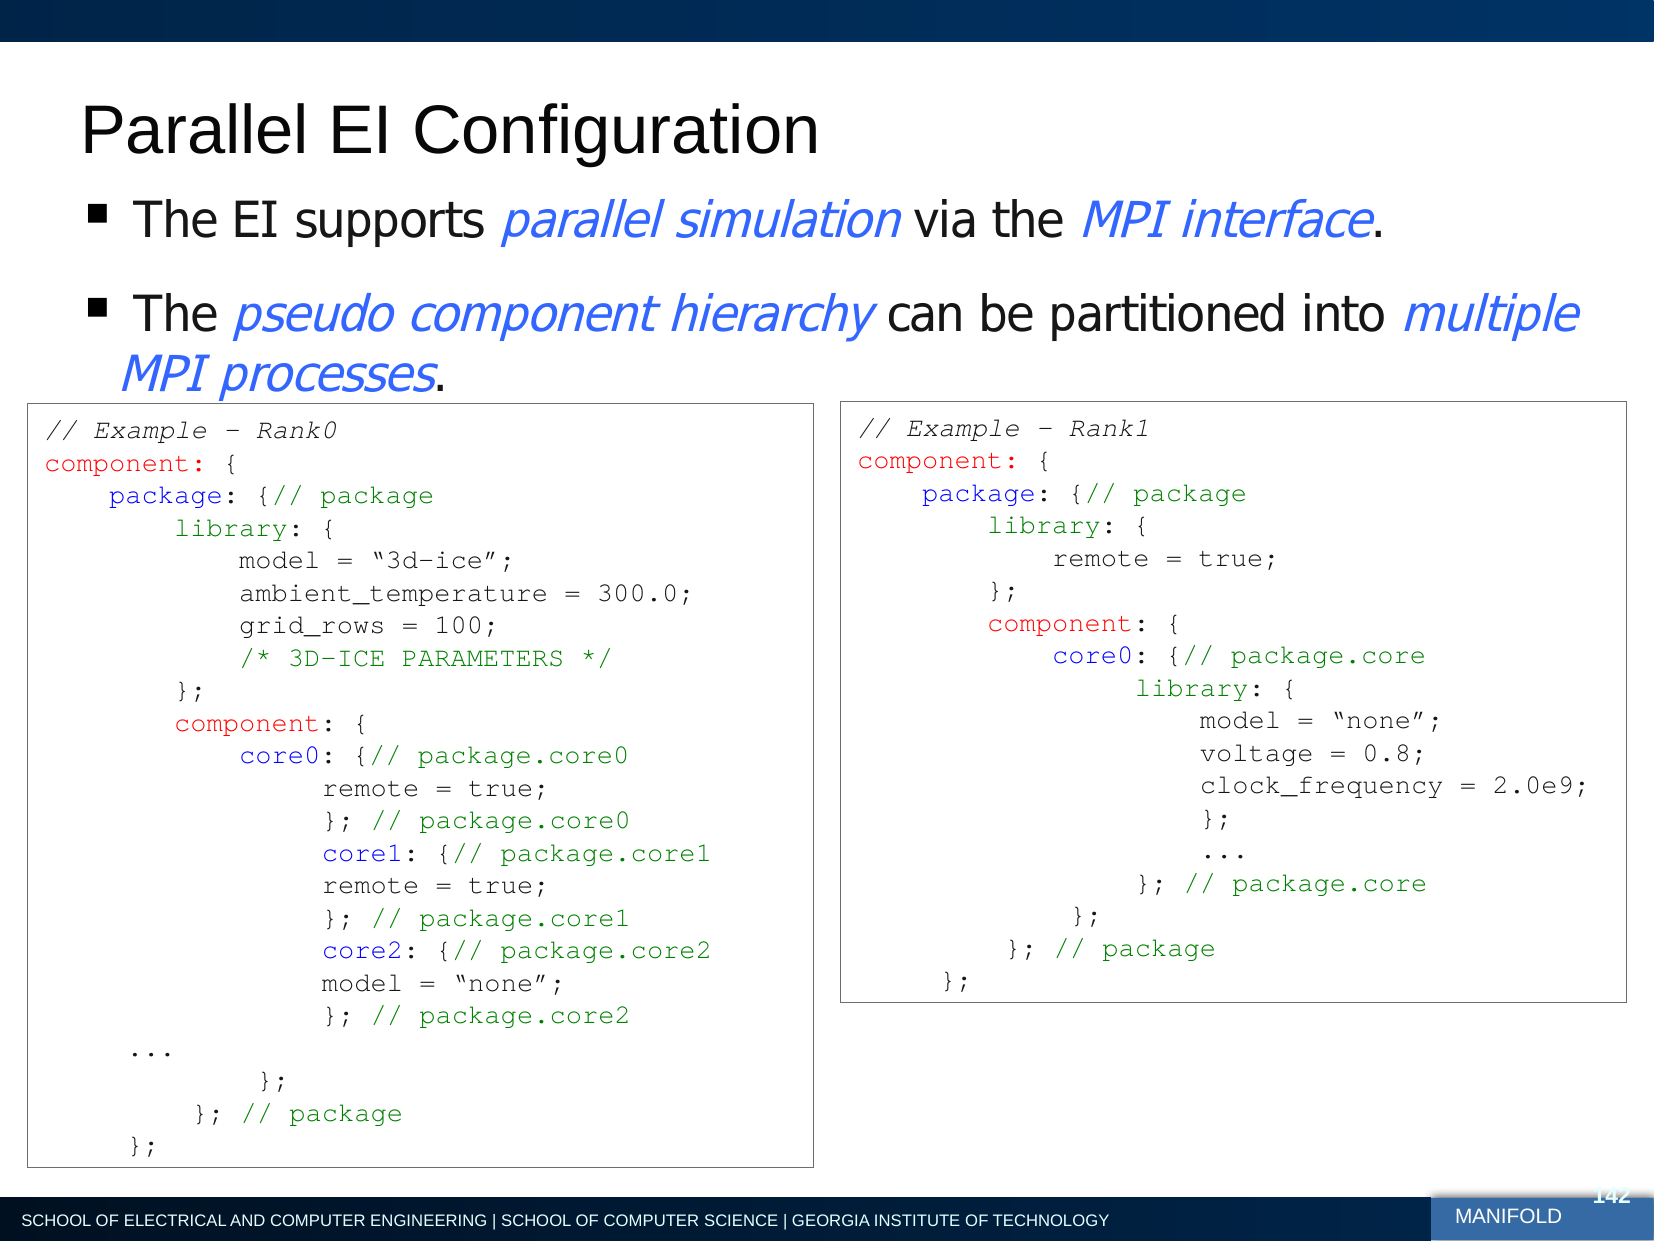

# Parallel EI Configuration
 The EI supports parallel simulation via the MPI interface.
 The pseudo component hierarchy can be partitioned into multiple MPI processes.
// Example – Rank1
component: {
    package: {// package
        library: {
            remote = true;
        };
        component: {
            core0: {// package.core
            library: {
                model = “none”;
                voltage = 0.8;
                clock_frequency = 2.0e9;
                };
                ...
            }; // package.core
        };
    }; // package
};
// Example – Rank0
component: {
    package: {// package
        library: {
            model = “3d-ice”;
            ambient_temperature = 300.0;
            grid_rows = 100;
            /* 3D-ICE PARAMETERS */
        };
        component: {
            core0: {// package.core0
            remote = true;
            }; // package.core0
            core1: {// package.core1
            remote = true;
            }; // package.core1
            core2: {// package.core2
            model = “none”;
            }; // package.core2
...
        };
    }; // package
};
142